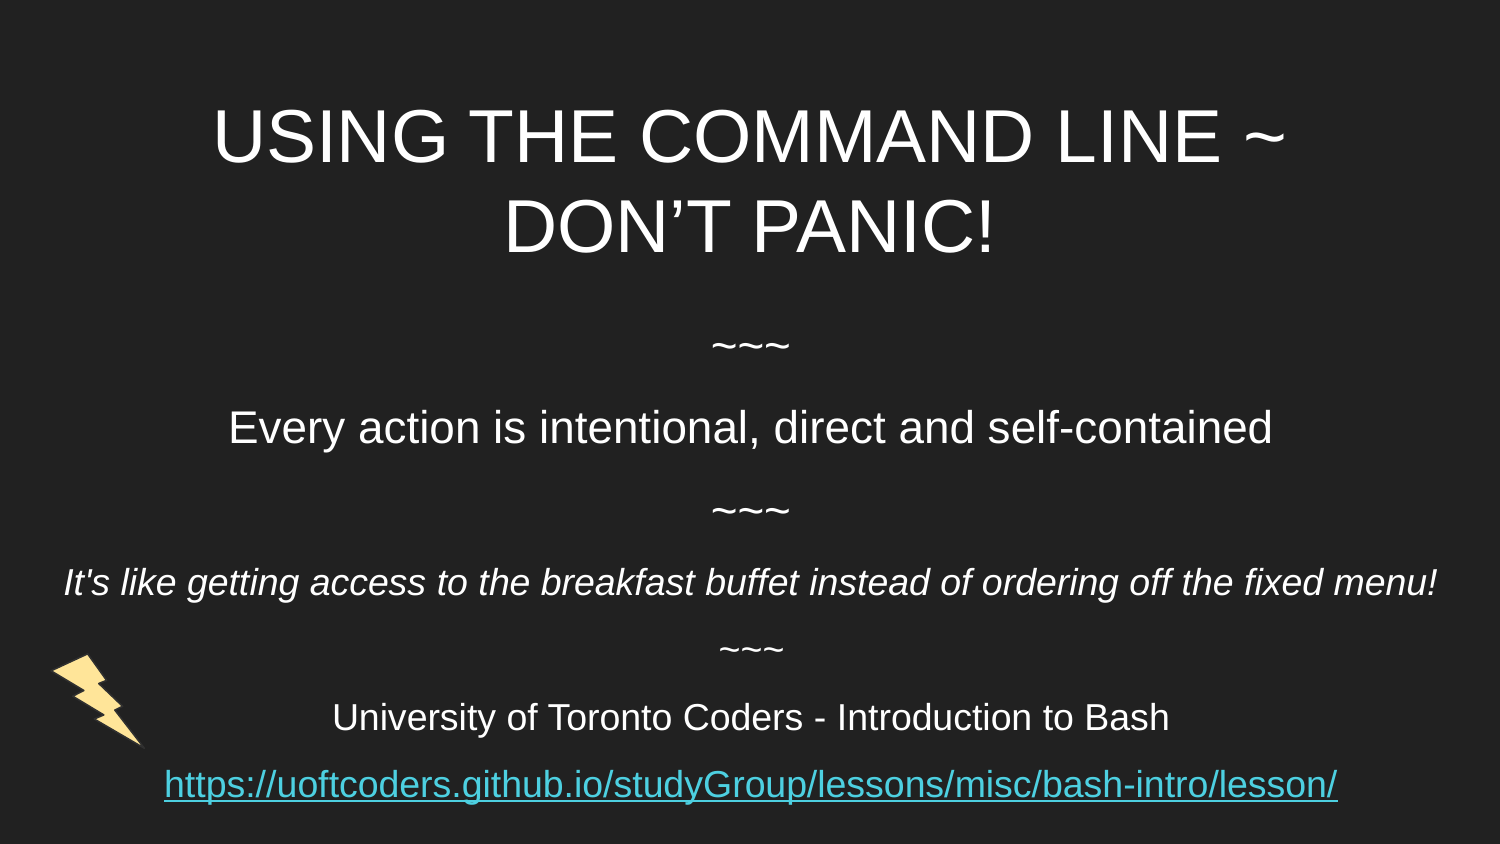

# USING THE COMMAND LINE ~
DON’T PANIC!
~~~
Every action is intentional, direct and self-contained
~~~
It's like getting access to the breakfast buffet instead of ordering off the fixed menu!
~~~
University of Toronto Coders - Introduction to Bash
https://uoftcoders.github.io/studyGroup/lessons/misc/bash-intro/lesson/